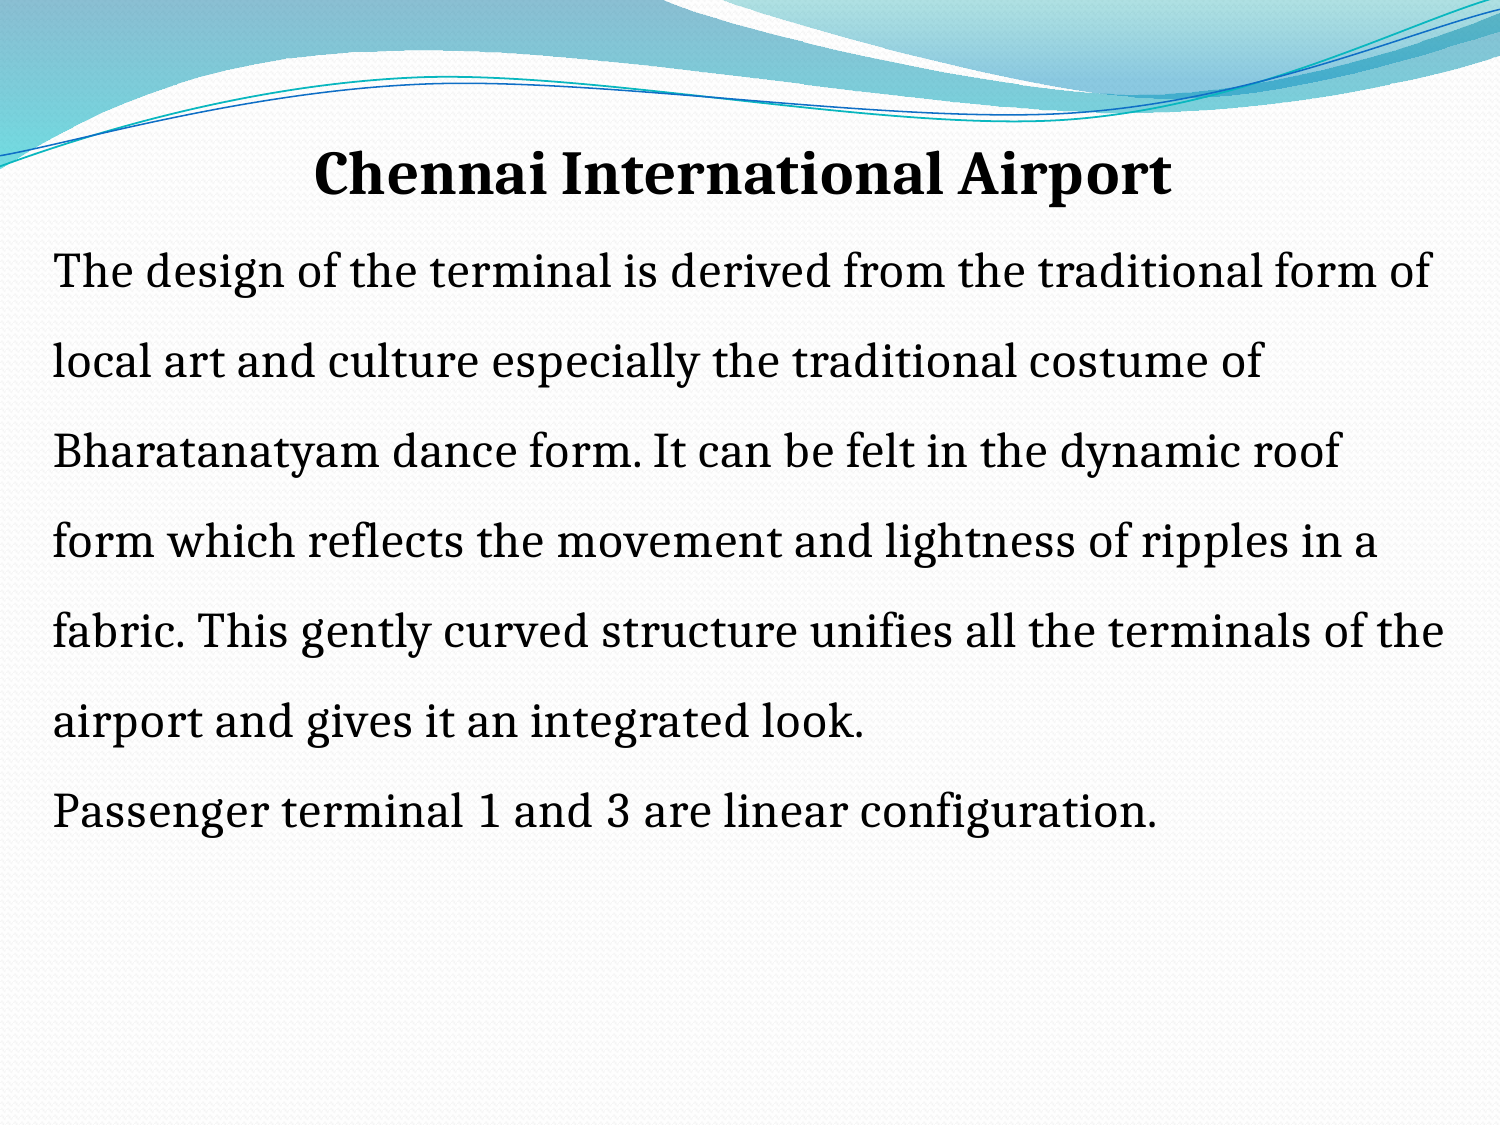

Chennai International Airport
The design of the terminal is derived from the traditional form of
local art and culture especially the traditional costume of
Bharatanatyam dance form. It can be felt in the dynamic roof
form which reflects the movement and lightness of ripples in a
fabric. This gently curved structure unifies all the terminals of the
airport and gives it an integrated look.
Passenger terminal 1 and 3 are linear configuration.